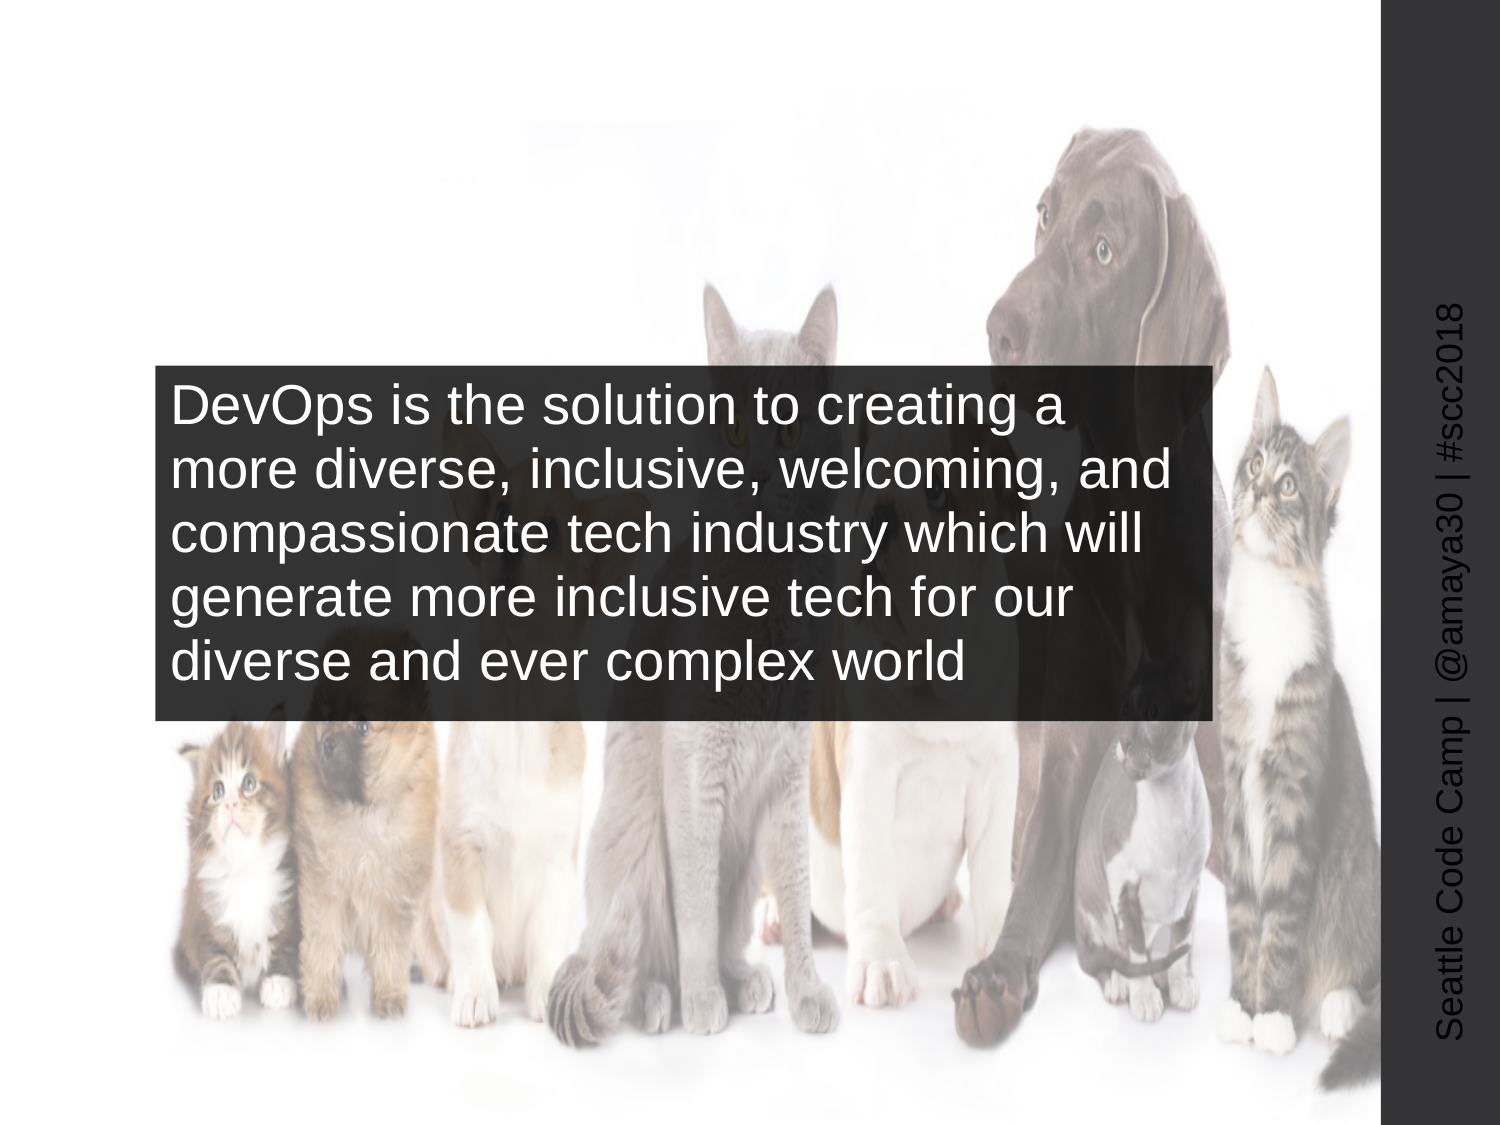

DevOps is the solution to creating a more diverse, inclusive, welcoming, and compassionate tech industry which will generate more inclusive tech for our diverse and ever complex world
Seattle Code Camp | @amaya30 | #scc2018